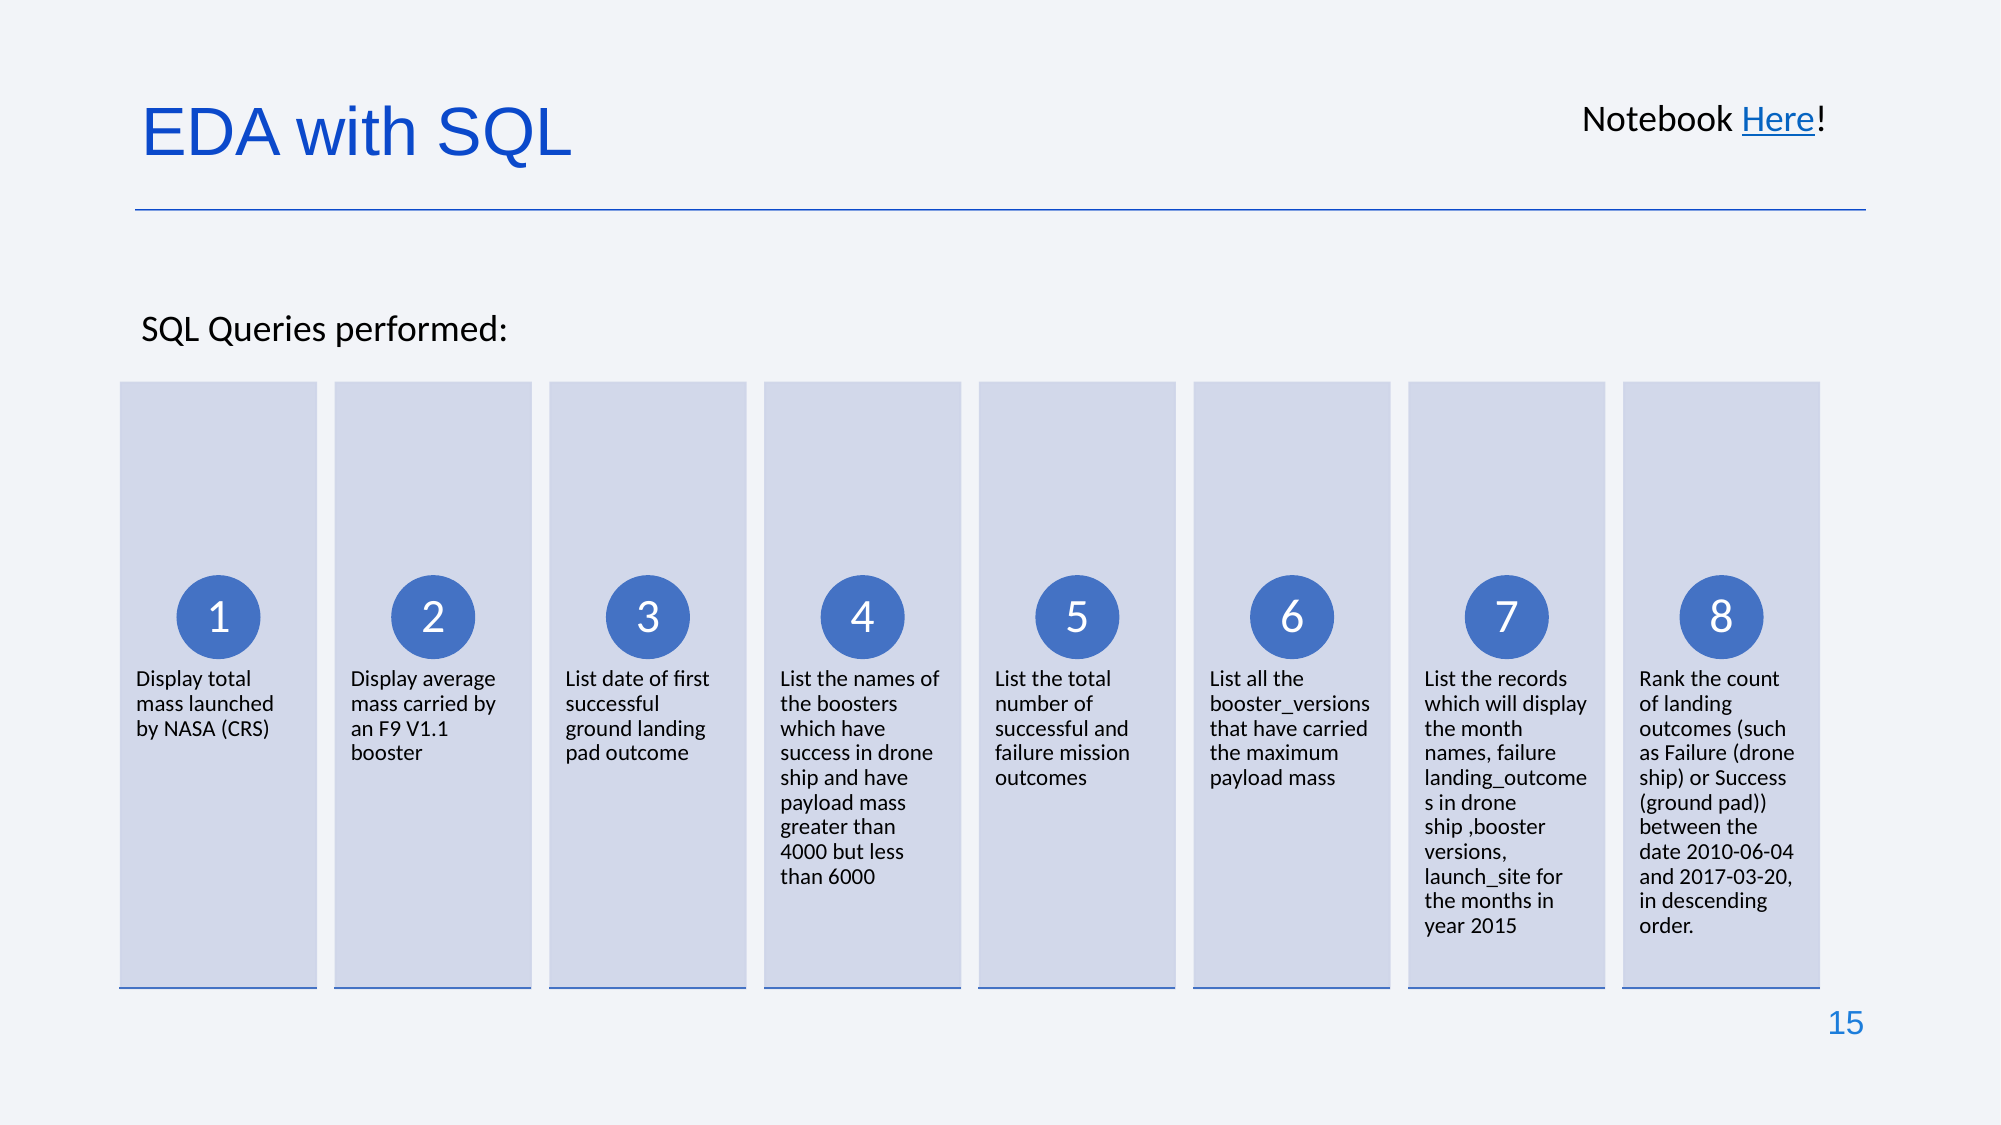

Notebook Here!
EDA with SQL
SQL Queries performed:

Display total mass launched by NASA (CRS)
1
Display average mass carried by an F9 V1.1 booster
2
List date of first successful ground landing pad outcome
3
List the names of the boosters which have success in drone ship and have payload mass greater than 4000 but less than 6000
4
List the total number of successful and failure mission outcomes
5
List all the booster_versions that have carried the maximum payload mass
6
List the records which will display the month names, failure landing_outcomes in drone ship ,booster versions, launch_site for the months in year 2015
7
Rank the count of landing outcomes (such as Failure (drone ship) or Success (ground pad)) between the date 2010-06-04 and 2017-03-20, in descending order.
8
15